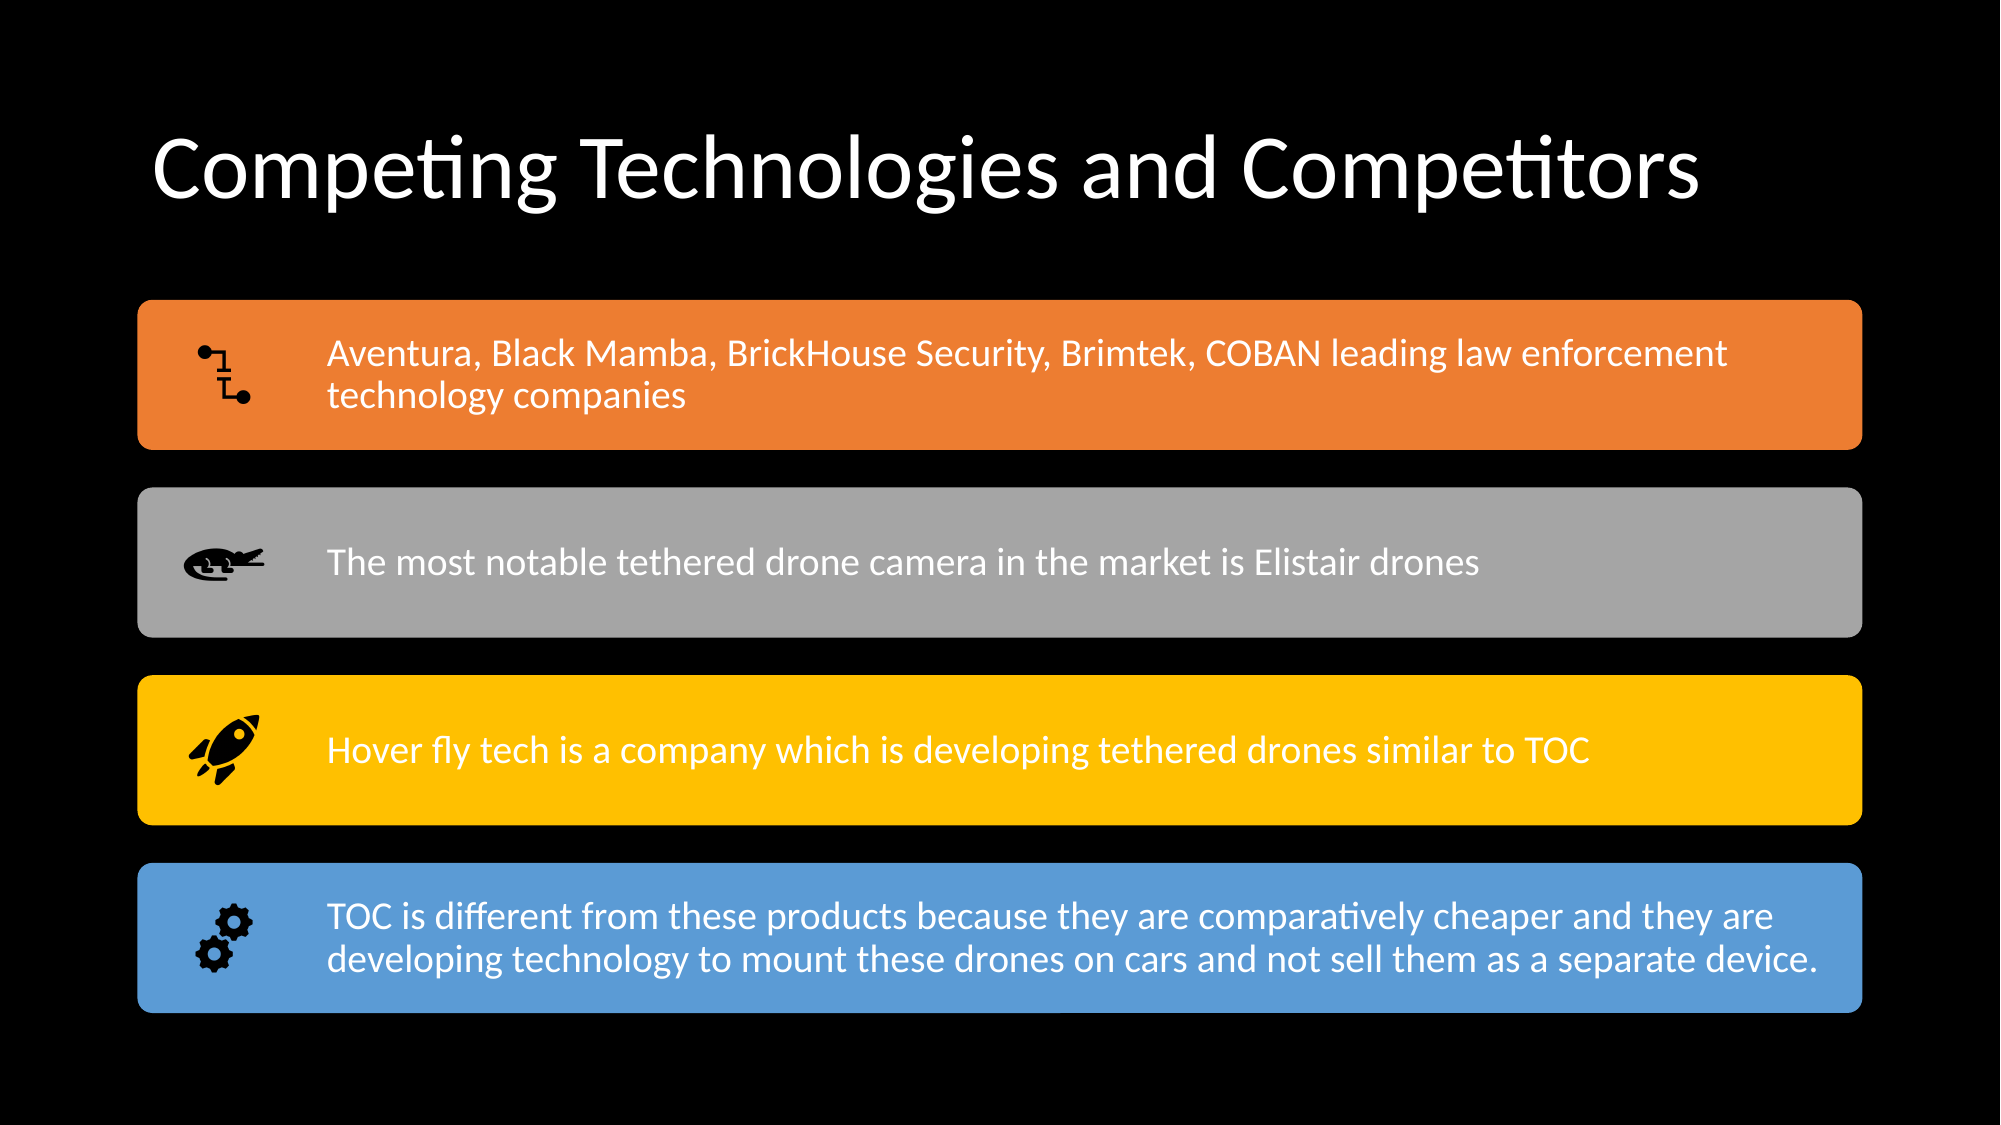

# Competing Technologies and Competitors
Aventura, Black Mamba, BrickHouse Security, Brimtek, COBAN leading law enforcement technology companies
The most notable tethered drone camera in the market is Elistair drones
Hover fly tech is a company which is developing tethered drones similar to TOC
TOC is different from these products because they are comparatively cheaper and they are developing technology to mount these drones on cars and not sell them as a separate device.